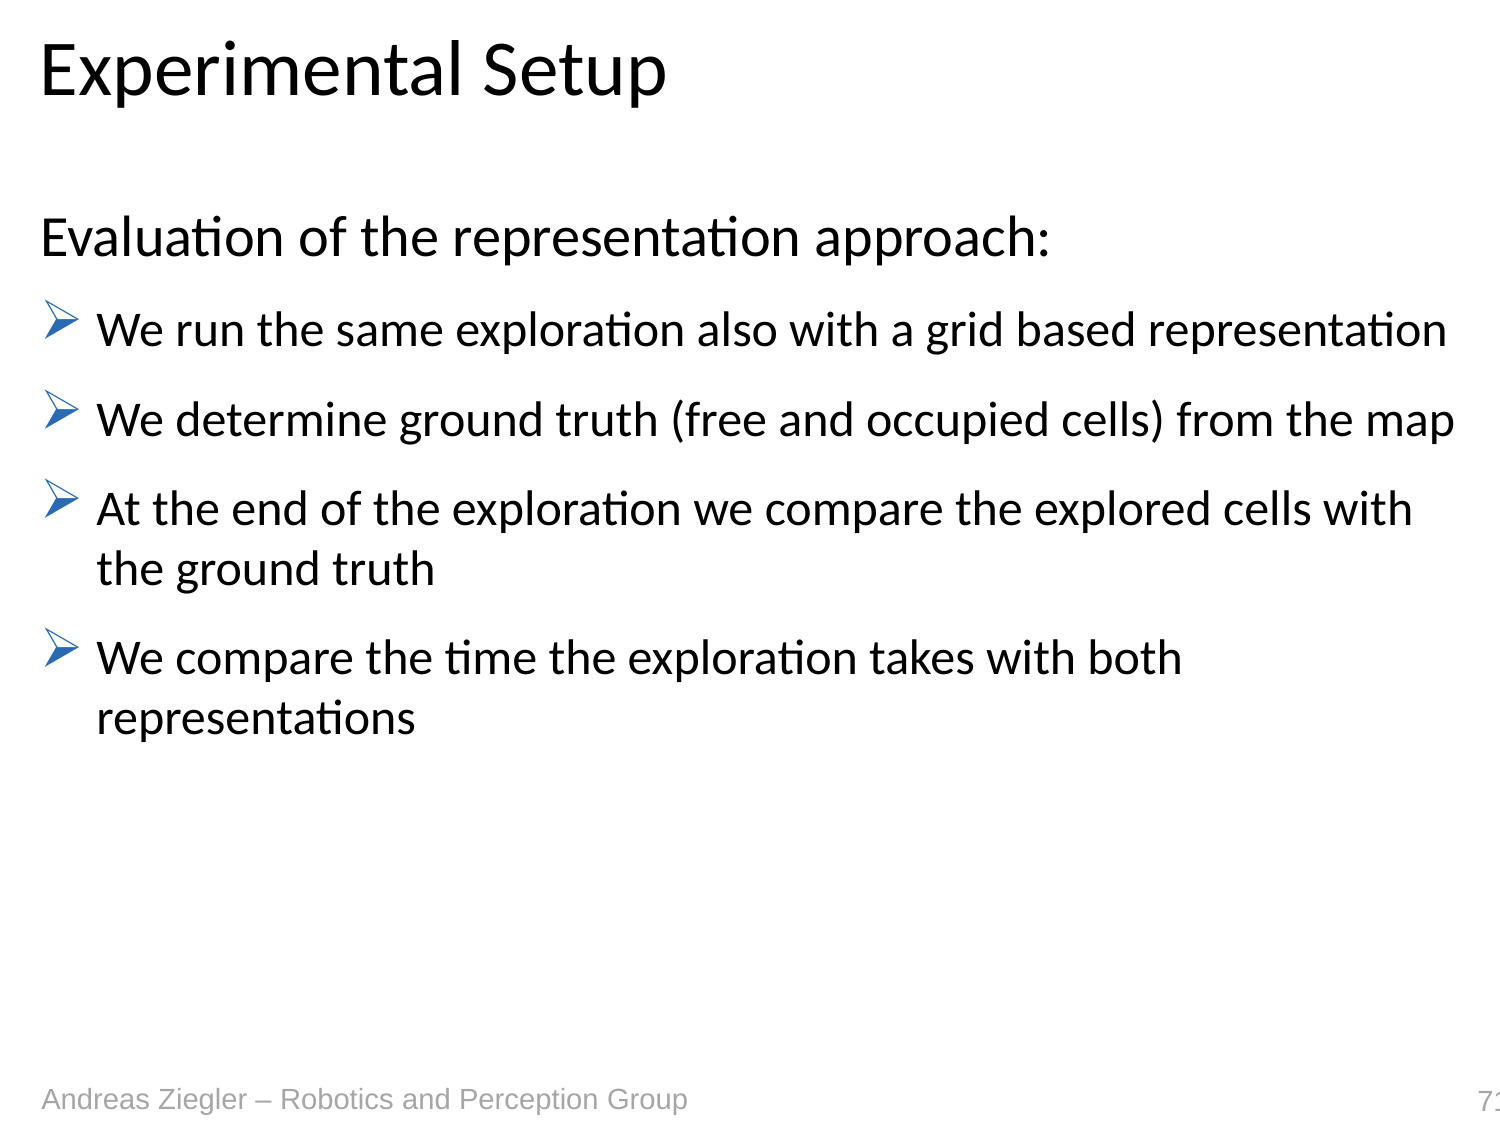

# Experimental Setup
Evaluation of the representation approach:
We run the same exploration also with a grid based representation
We determine ground truth (free and occupied cells) from the map
At the end of the exploration we compare the explored cells with the ground truth
We compare the time the exploration takes with both representations